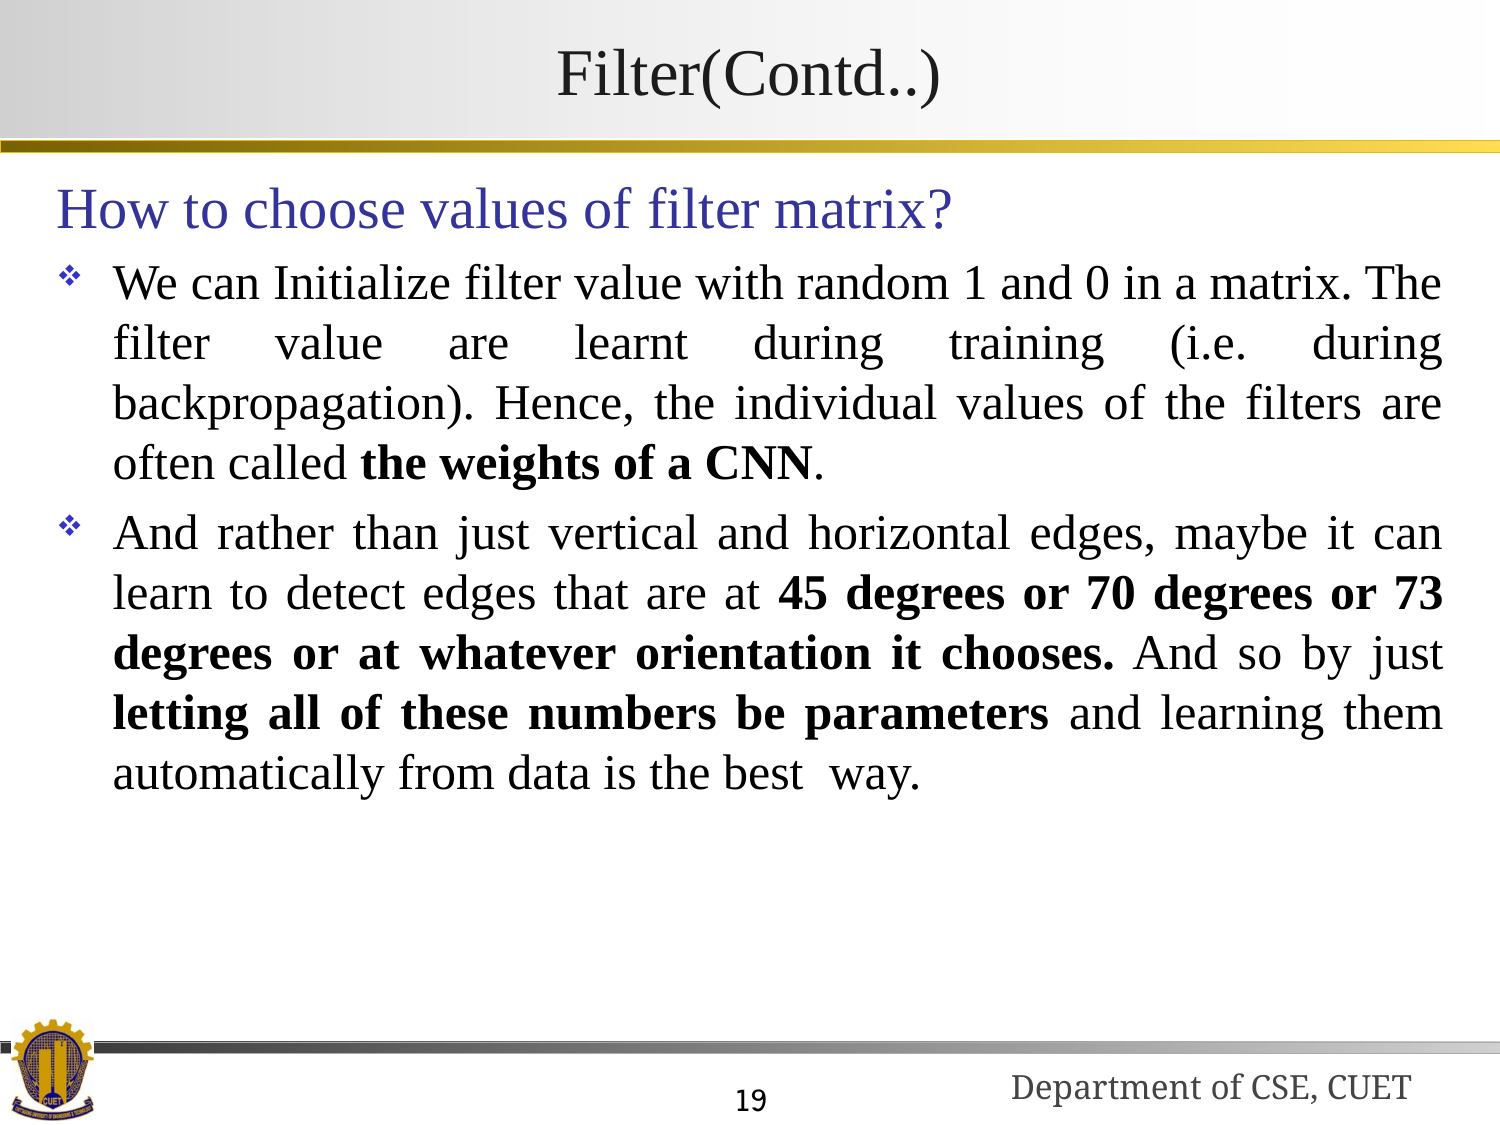

# Filter(Contd..)
How to choose values of filter matrix?
We can Initialize filter value with random 1 and 0 in a matrix. The filter value are learnt during training (i.e. during backpropagation). Hence, the individual values of the filters are often called the weights of a CNN.
And rather than just vertical and horizontal edges, maybe it can learn to detect edges that are at 45 degrees or 70 degrees or 73 degrees or at whatever orientation it chooses. And so by just letting all of these numbers be parameters and learning them automatically from data is the best  way.